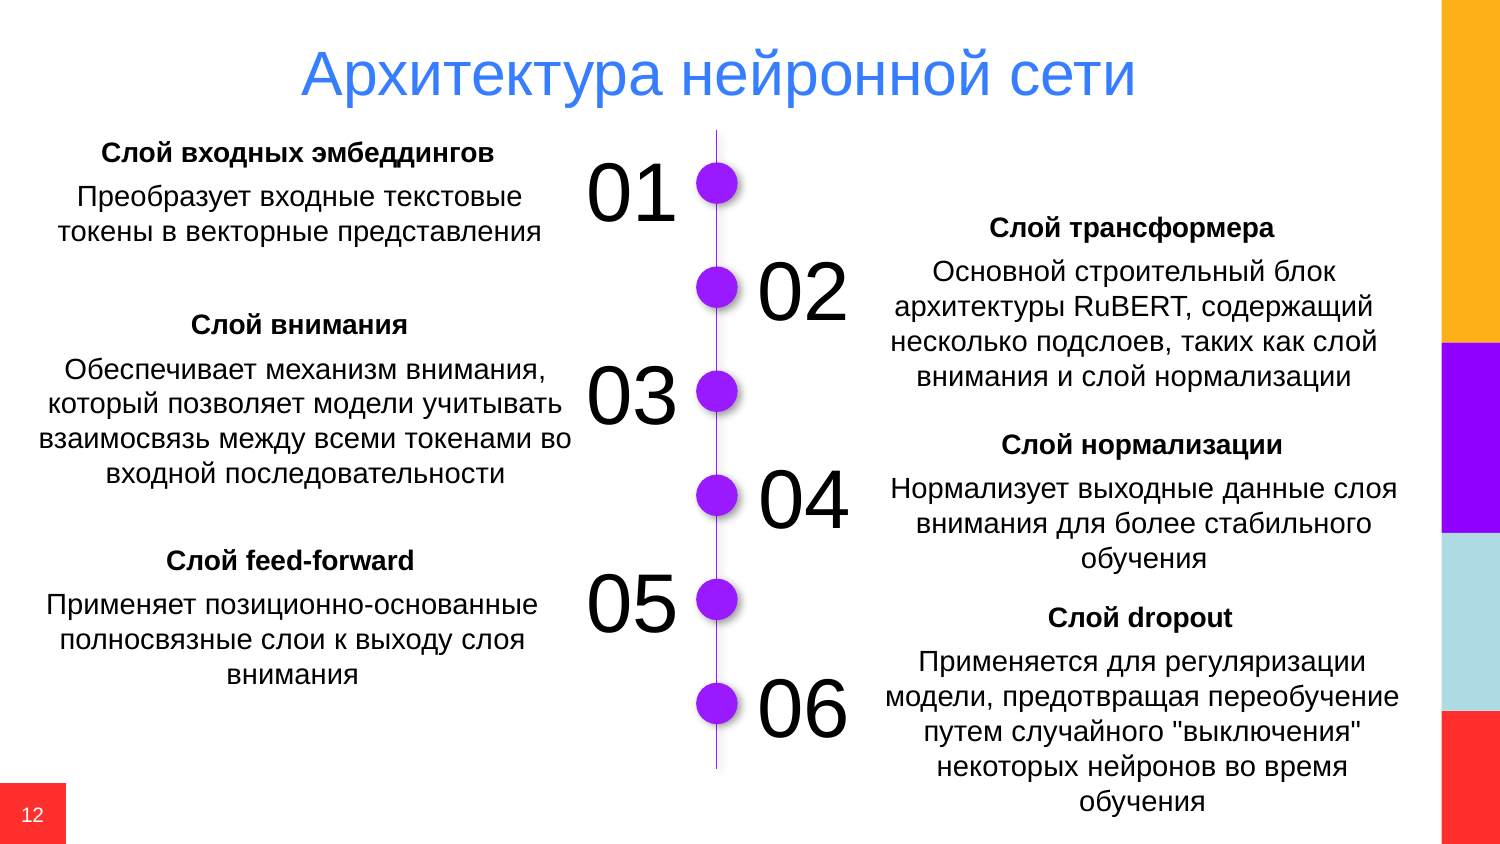

# Архитектура нейронной сети
Слой входных эмбеддингов
Преобразует входные текстовые токены в векторные представления
01

Слой трансформера
Основной строительный блок архитектуры RuBERT, содержащий несколько подслоев, таких как слой внимания и слой нормализации
02

Слой внимания
Обеспечивает механизм внимания, который позволяет модели учитывать взаимосвязь между всеми токенами во входной последовательности
03

Слой нормализации
Нормализует выходные данные слоя внимания для более стабильного обучения
04

Слой feed-forward
Применяет позиционно-основанные полносвязные слои к выходу слоя внимания
05

Слой dropout
Применяется для регуляризации модели, предотвращая переобучение путем случайного "выключения" некоторых нейронов во время обучения
06

12